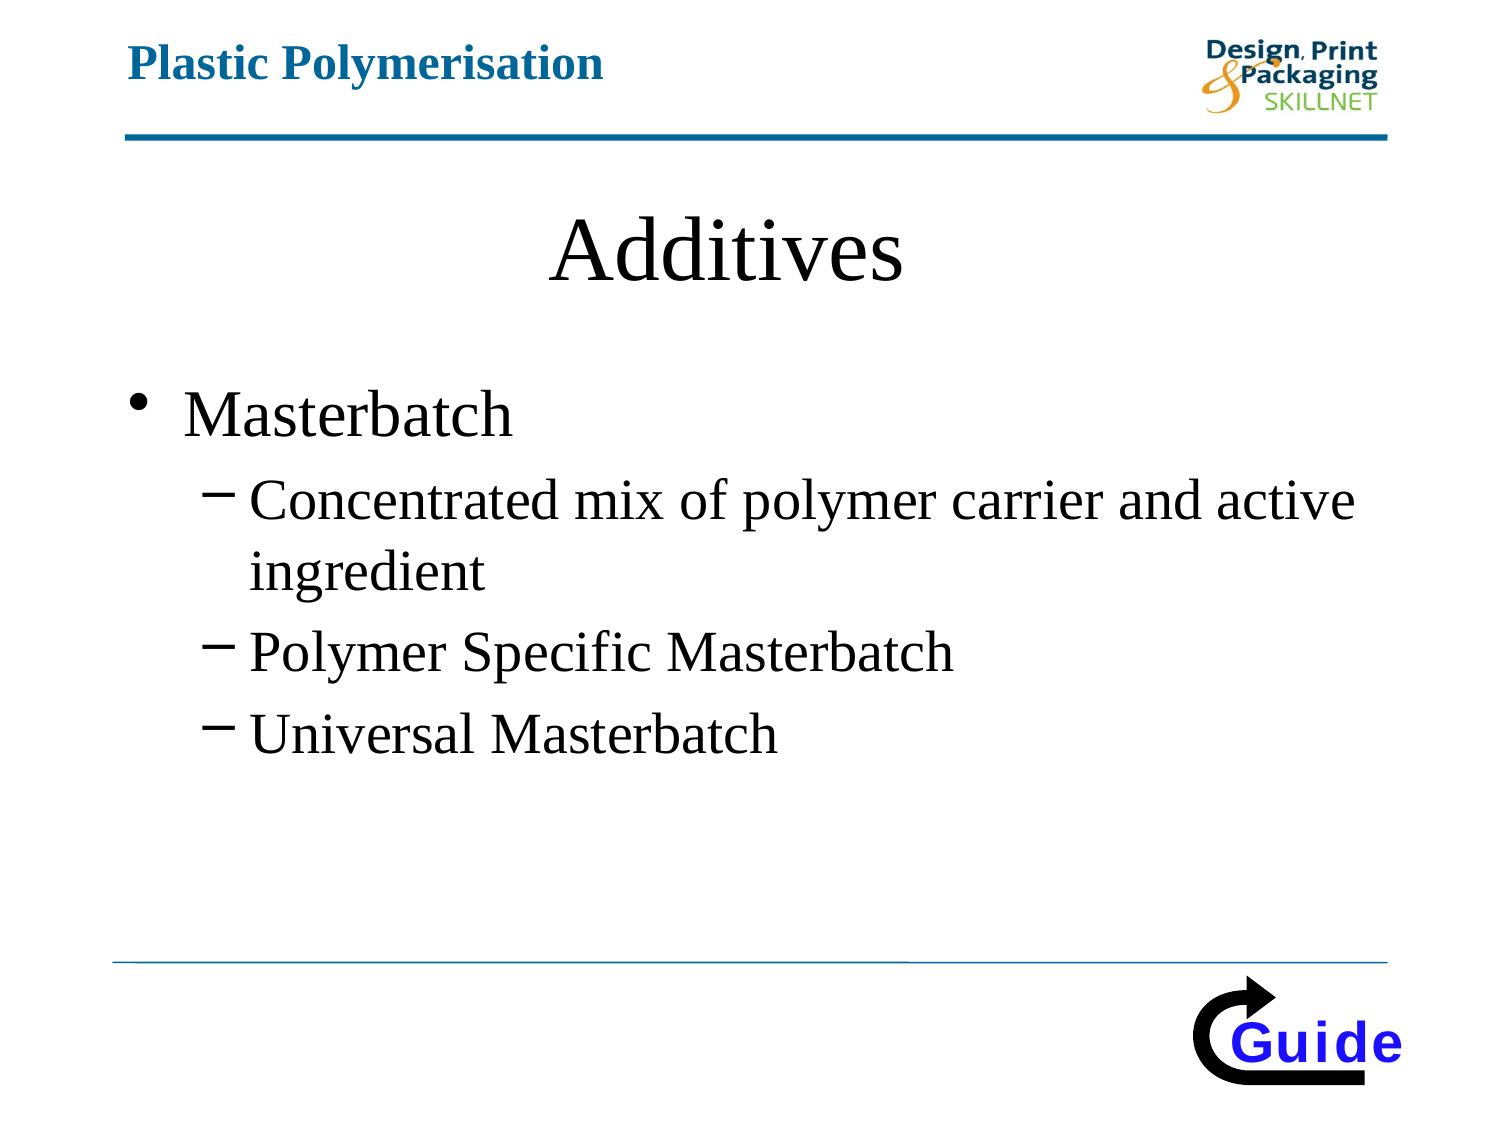

# Additives
Masterbatch
Concentrated mix of polymer carrier and active ingredient
Polymer Specific Masterbatch
Universal Masterbatch